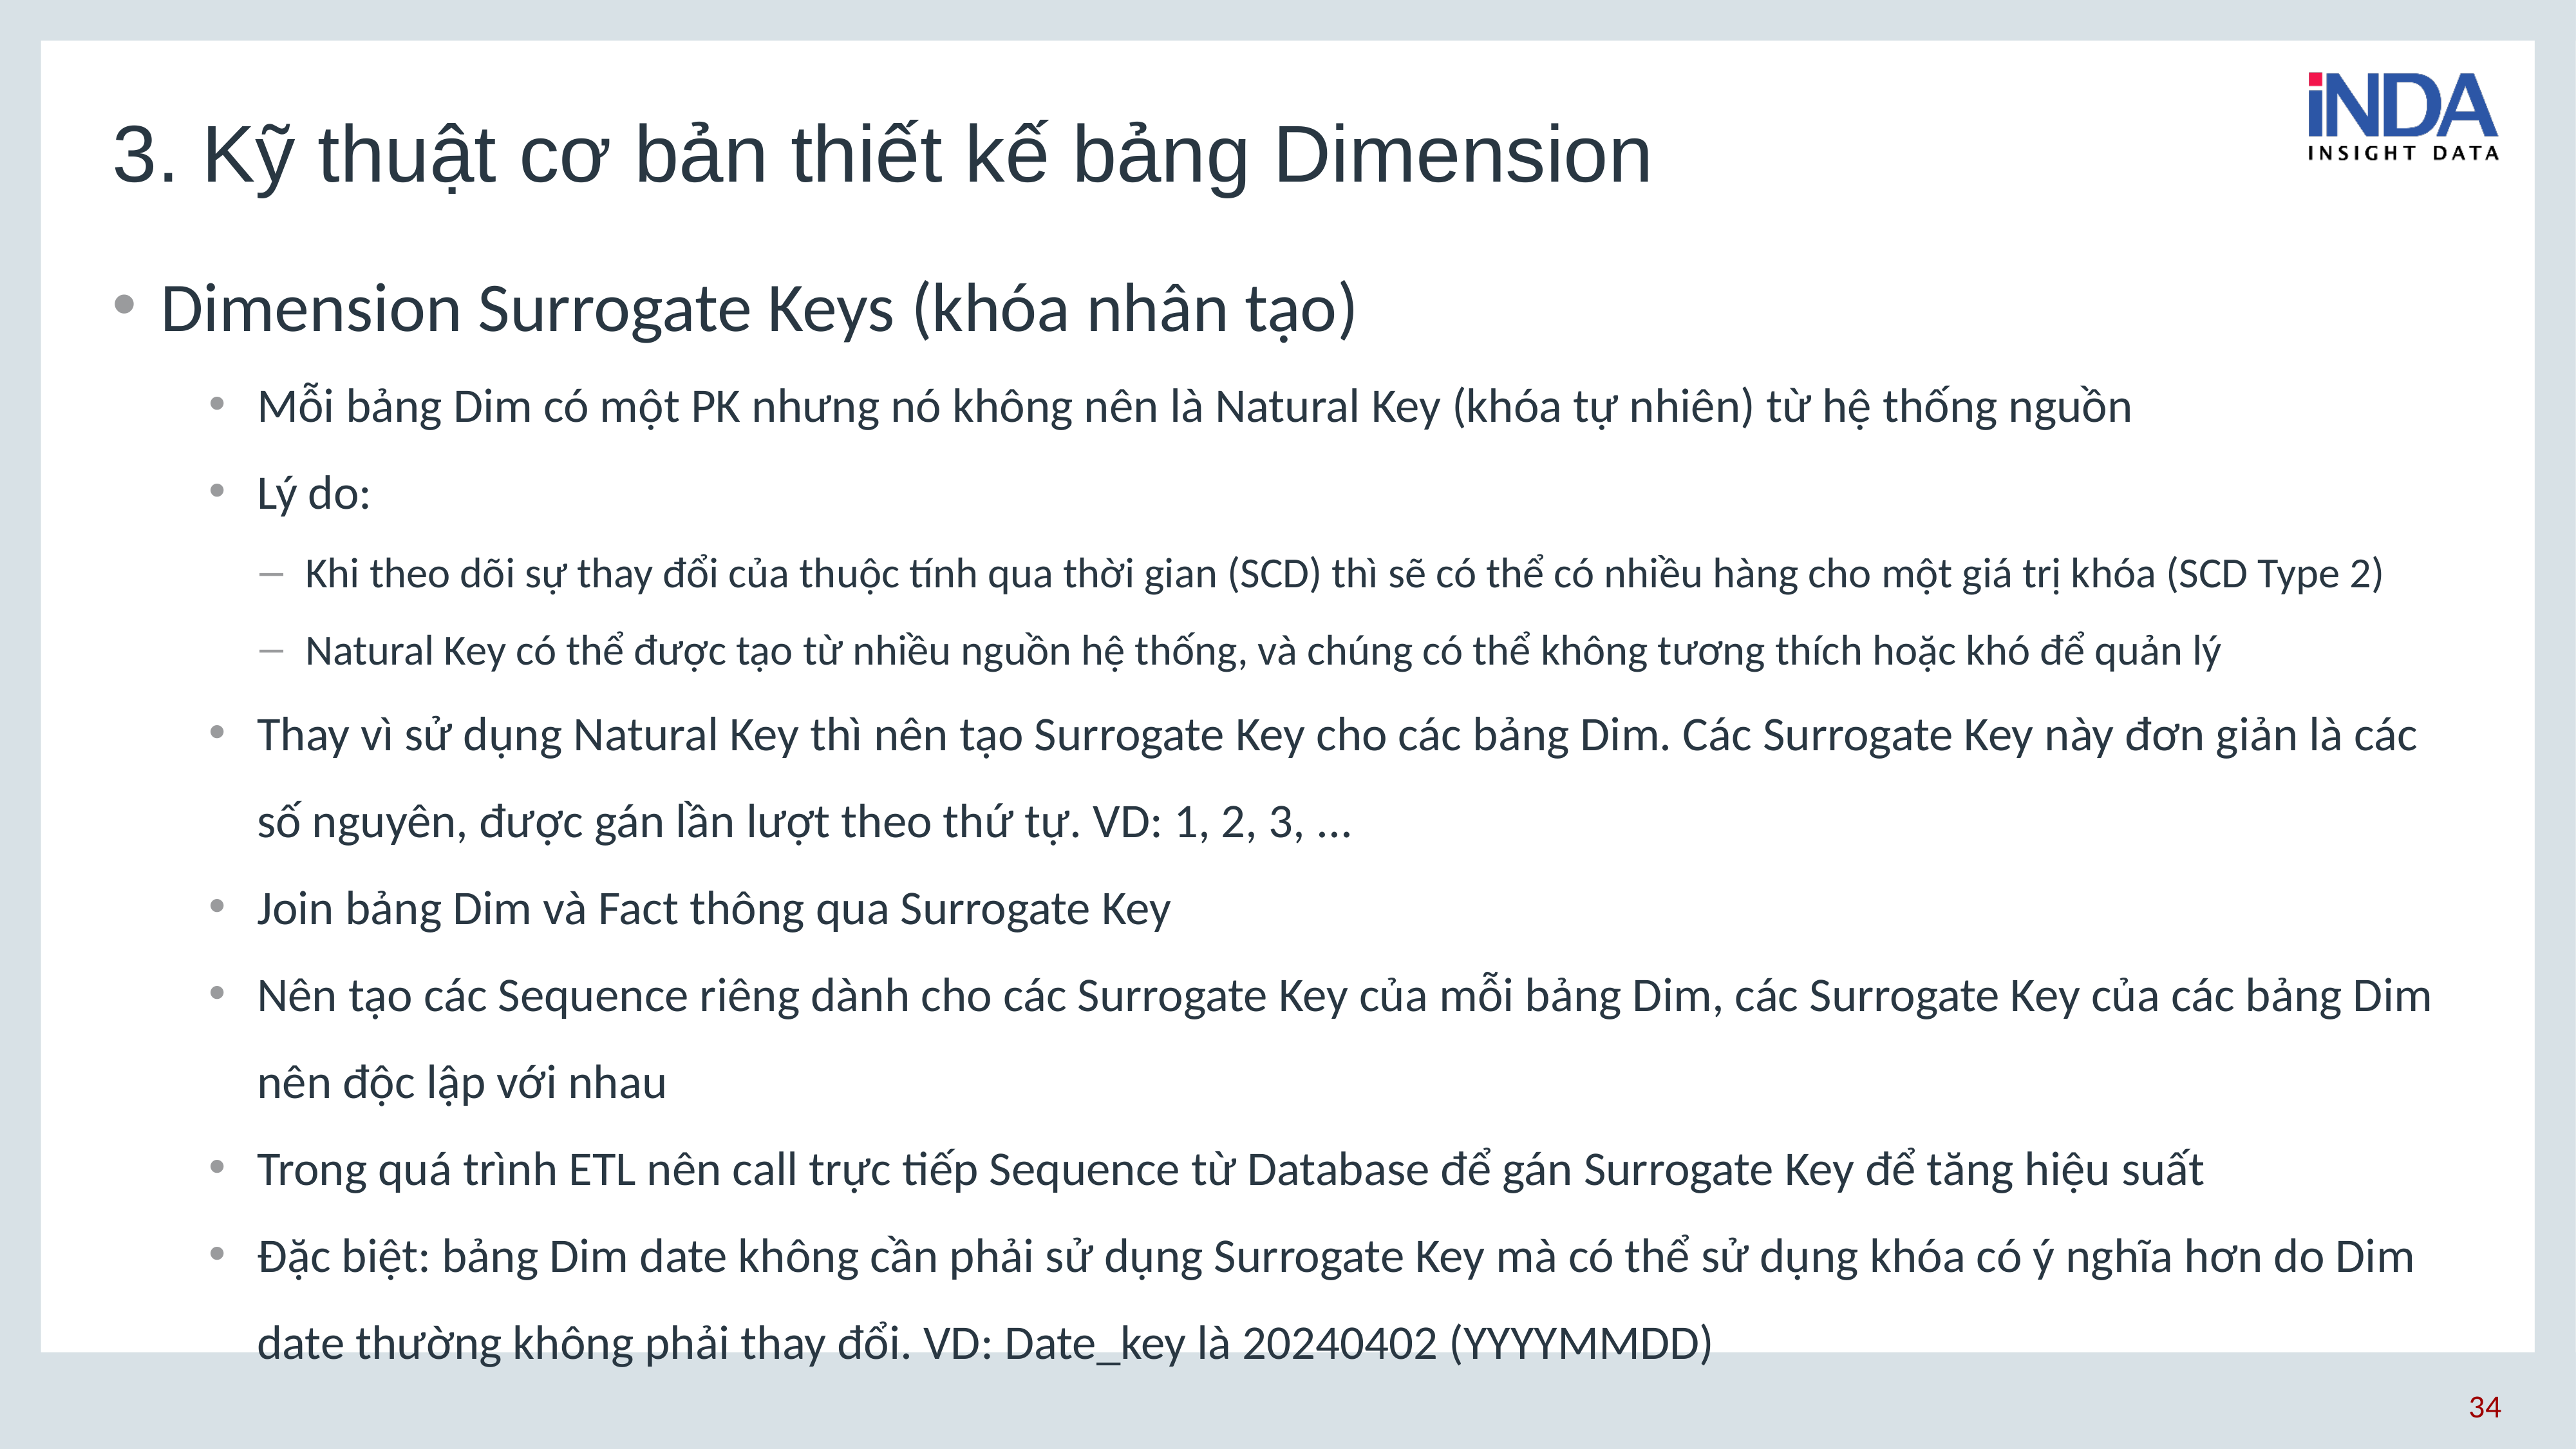

# 3. Kỹ thuật cơ bản thiết kế bảng Dimension
Dimension Surrogate Keys (khóa nhân tạo)
Mỗi bảng Dim có một PK nhưng nó không nên là Natural Key (khóa tự nhiên) từ hệ thống nguồn
Lý do:
Khi theo dõi sự thay đổi của thuộc tính qua thời gian (SCD) thì sẽ có thể có nhiều hàng cho một giá trị khóa (SCD Type 2)
Natural Key có thể được tạo từ nhiều nguồn hệ thống, và chúng có thể không tương thích hoặc khó để quản lý
Thay vì sử dụng Natural Key thì nên tạo Surrogate Key cho các bảng Dim. Các Surrogate Key này đơn giản là các số nguyên, được gán lần lượt theo thứ tự. VD: 1, 2, 3, ...
Join bảng Dim và Fact thông qua Surrogate Key
Nên tạo các Sequence riêng dành cho các Surrogate Key của mỗi bảng Dim, các Surrogate Key của các bảng Dim nên độc lập với nhau
Trong quá trình ETL nên call trực tiếp Sequence từ Database để gán Surrogate Key để tăng hiệu suất
Đặc biệt: bảng Dim date không cần phải sử dụng Surrogate Key mà có thể sử dụng khóa có ý nghĩa hơn do Dim date thường không phải thay đổi. VD: Date_key là 20240402 (YYYYMMDD)

34